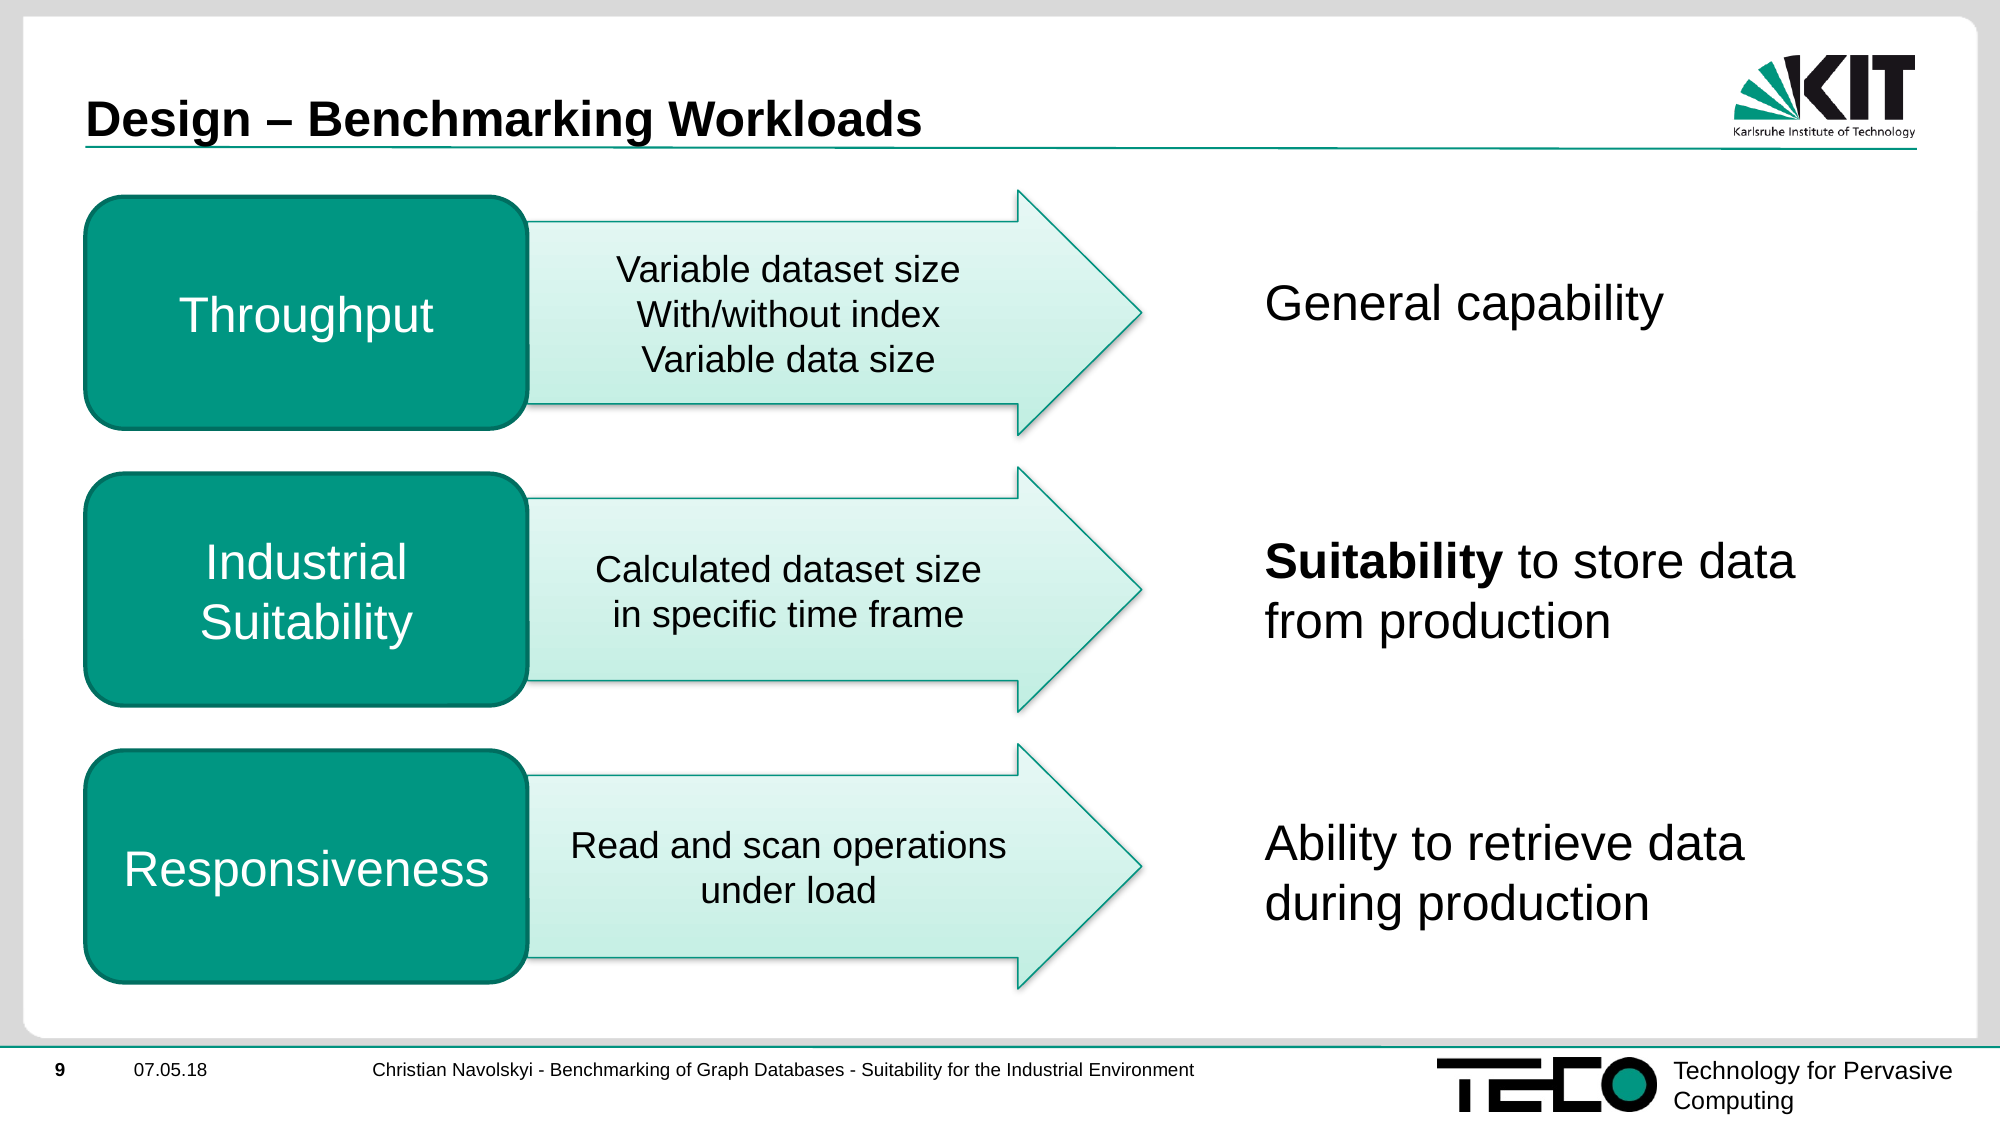

# Design – Benchmarking Workloads
Variable dataset size
With/without index
Variable data size
Throughput
General capability
Calculated dataset size
in specific time frame
Industrial Suitability
Suitability to store data from production
Read and scan operations
under load
Responsiveness
Ability to retrieve data during production
Christian Navolskyi - Benchmarking of Graph Databases - Suitability for the Industrial Environment